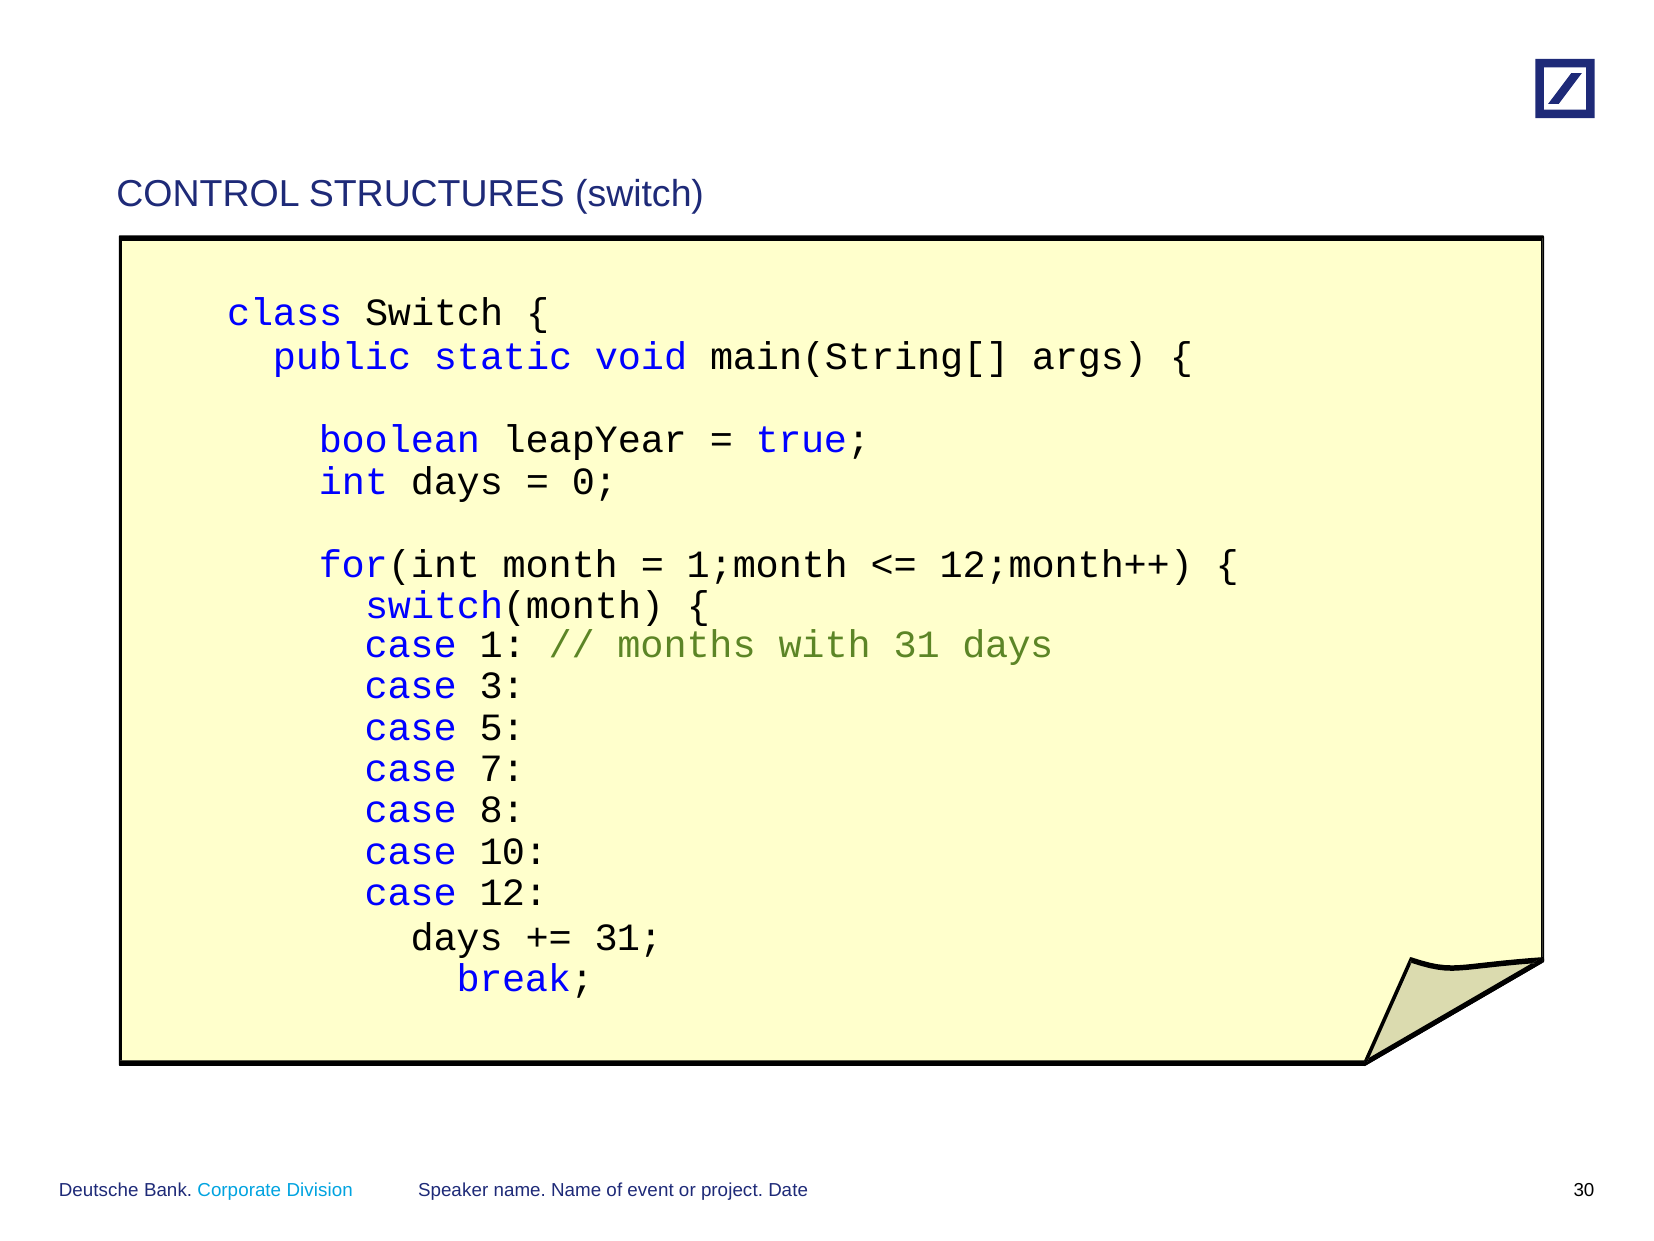

# CONTROL STRUCTURES (switch)

class Switch {
public static void main(String[] args) {
boolean leapYear = true; int days = 0;
for(int month = 1;month <= 12;month++) { switch(month) {
case 1: // months with 31 days
case 3:
case 5:
case 7:
case 8:
case 10:
case 12:
days += 31; break;
Speaker name. Name of event or project. Date
30